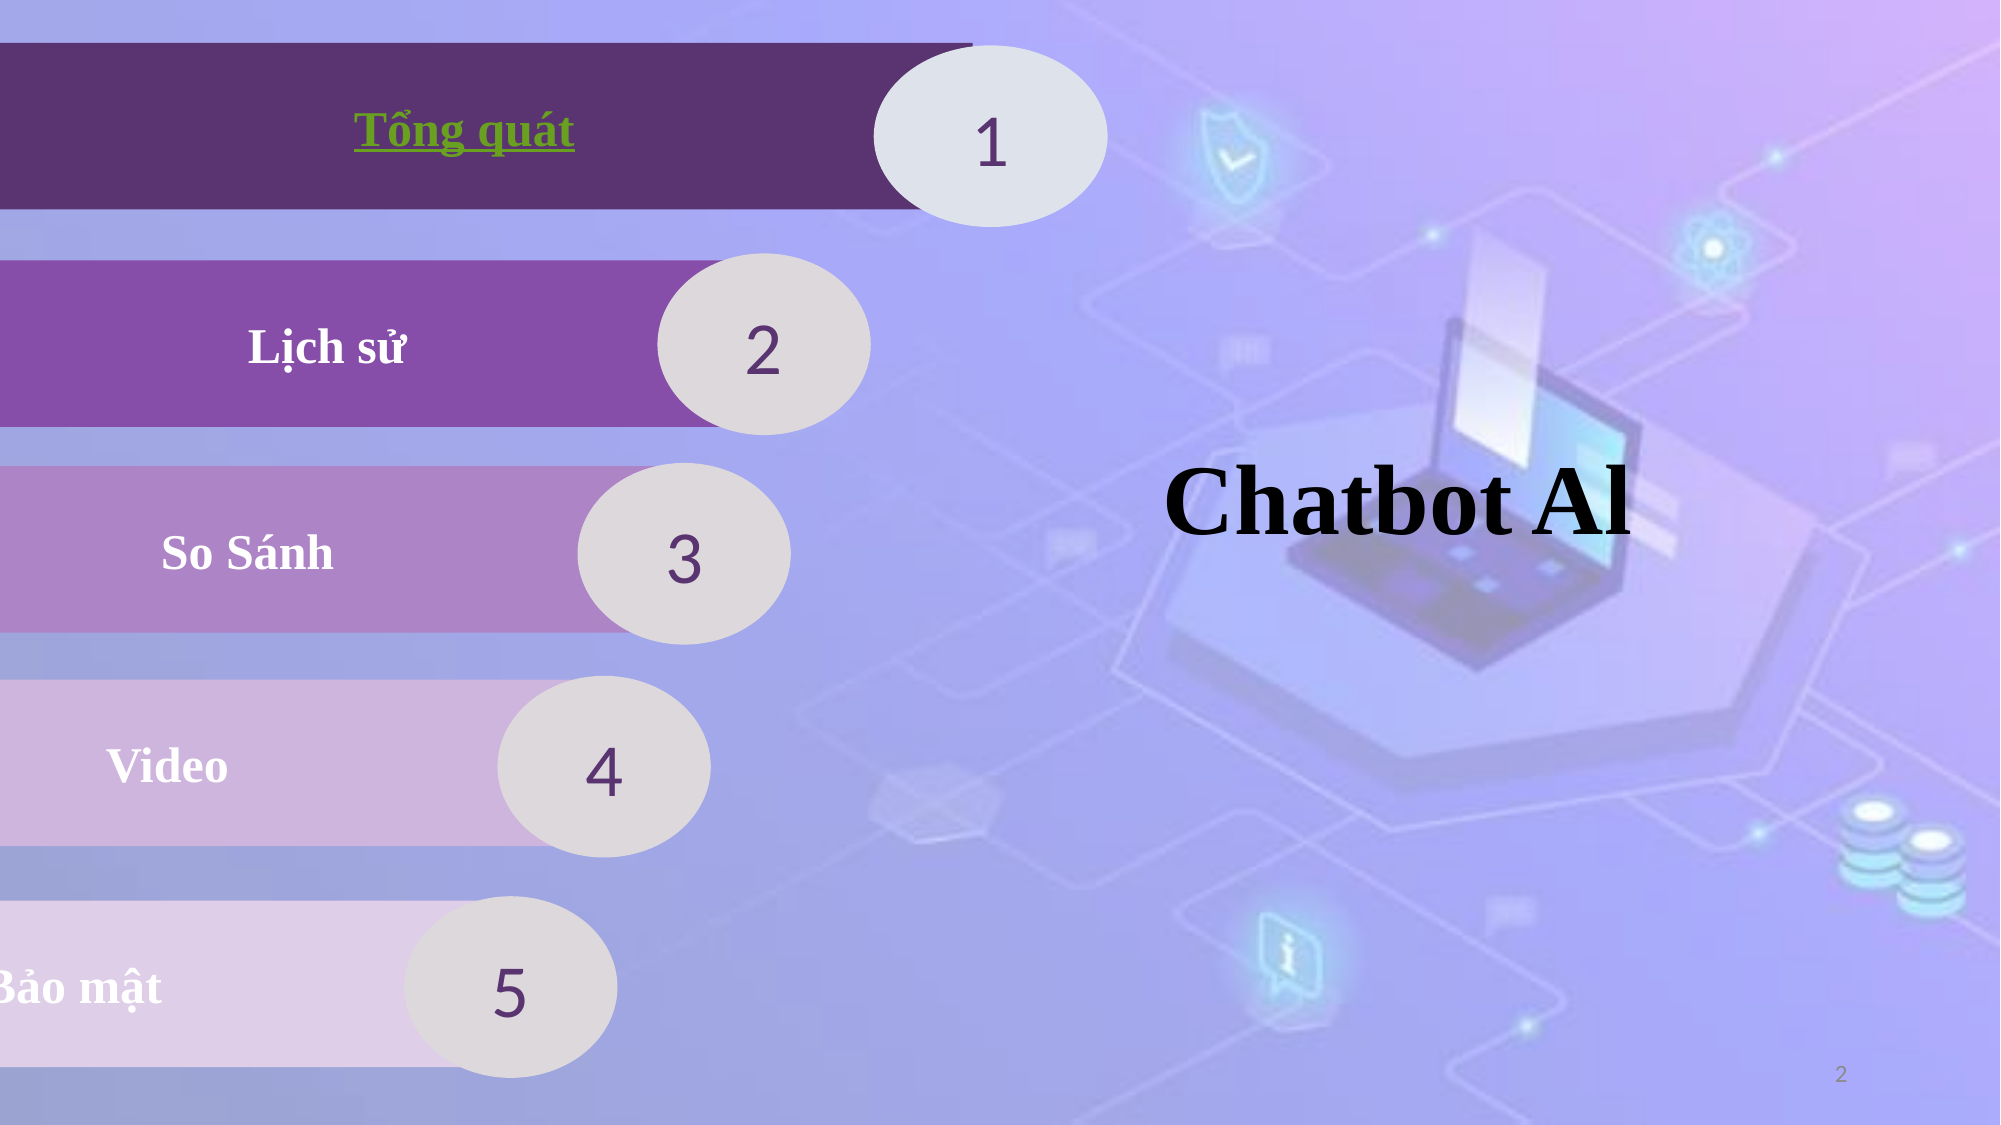

Tổng quát
1
2
Lịch sử
Chatbot Al
3
So Sánh
4
Video
5
Bảo mật
2